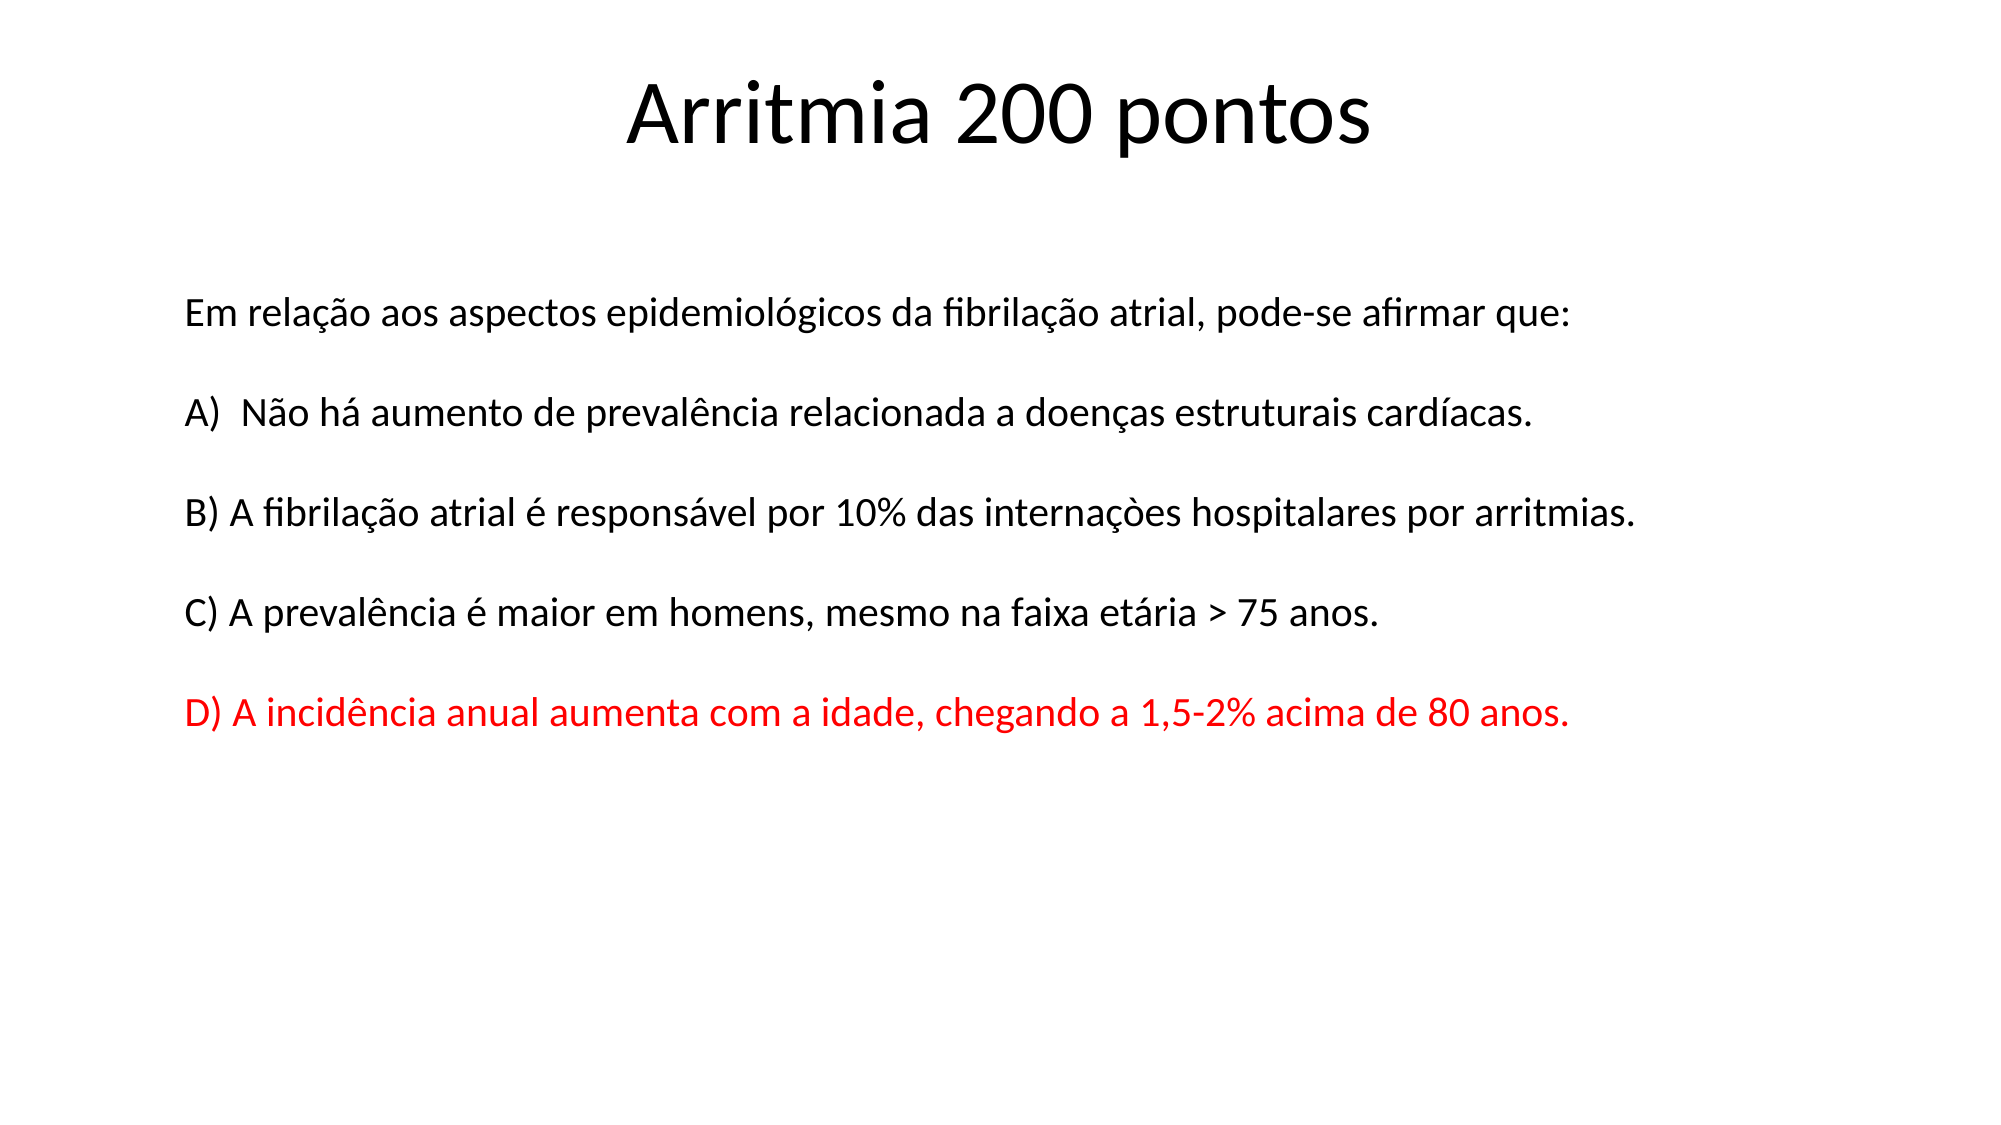

# Arritmia 200 pontos
Em relação aos aspectos epidemiológicos da fibrilação atrial, pode-se afirmar que:

Não há aumento de prevalência relacionada a doenças estruturais cardíacas.

B) A fibrilação atrial é responsável por 10% das internaçòes hospitalares por arritmias.

C) A prevalência é maior em homens, mesmo na faixa etária > 75 anos.

D) A incidência anual aumenta com a idade, chegando a 1,5-2% acima de 80 anos.